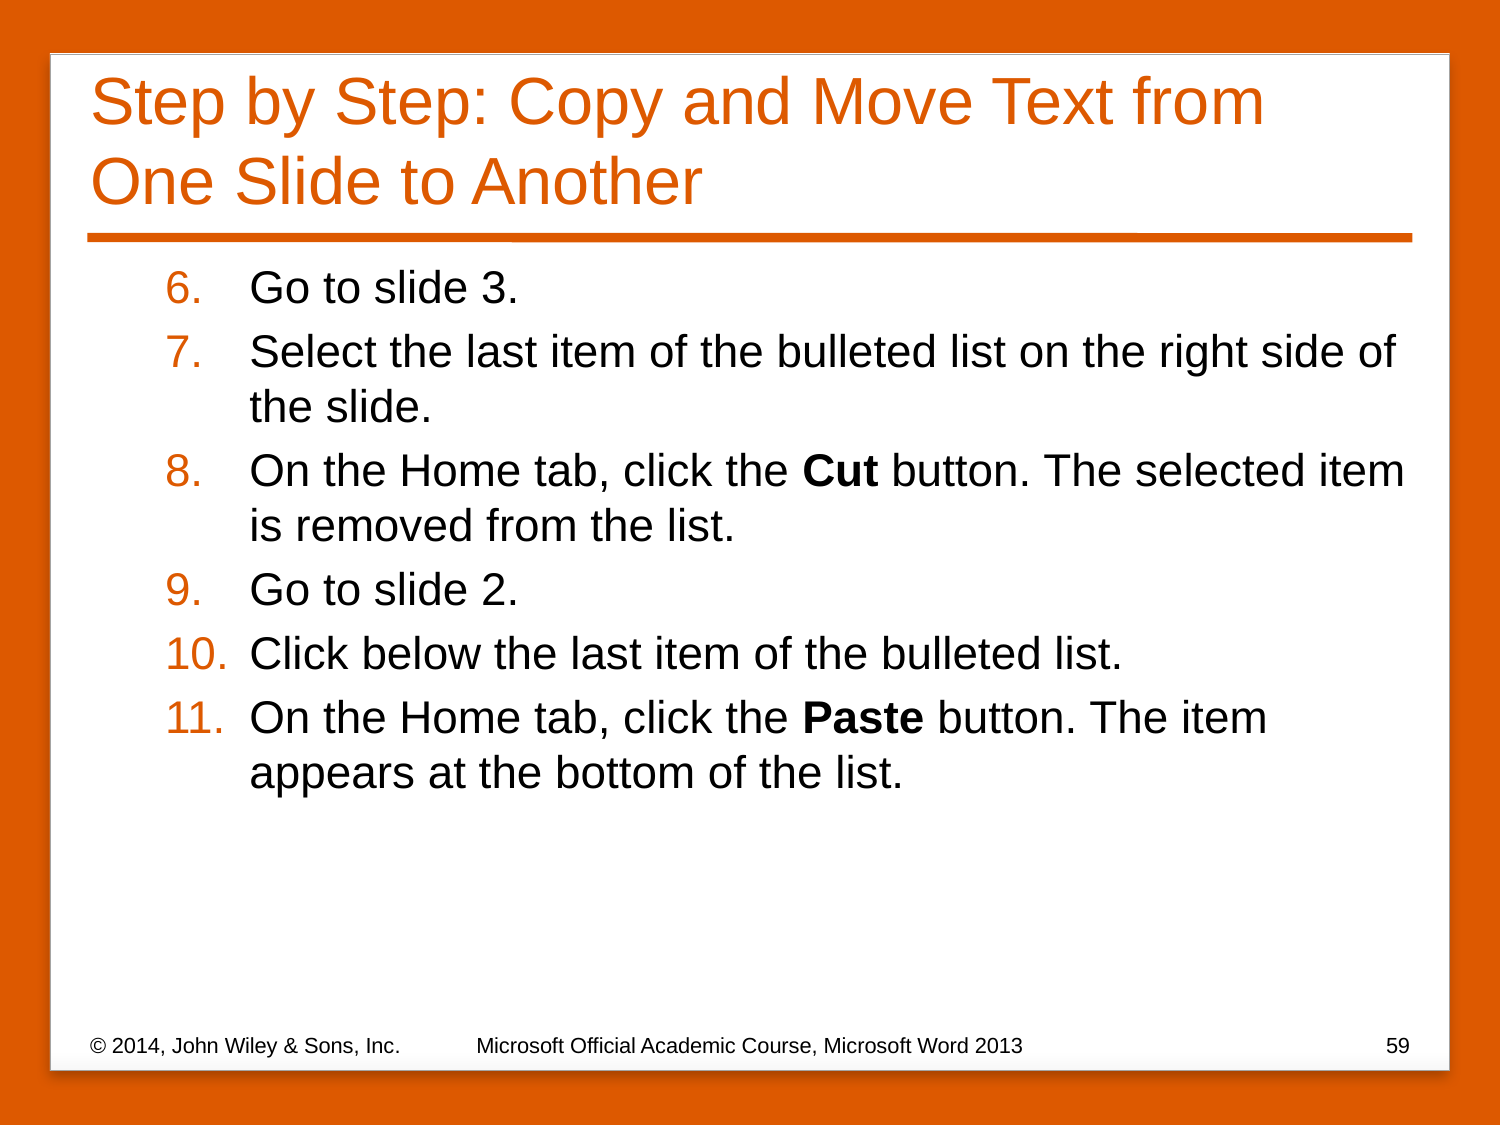

# Step by Step: Copy and Move Text from One Slide to Another
Go to slide 3.
Select the last item of the bulleted list on the right side of the slide.
On the Home tab, click the Cut button. The selected item is removed from the list.
Go to slide 2.
Click below the last item of the bulleted list.
On the Home tab, click the Paste button. The item appears at the bottom of the list.

© 2014, John Wiley & Sons, Inc.
Microsoft Official Academic Course, Microsoft Word 2013
59